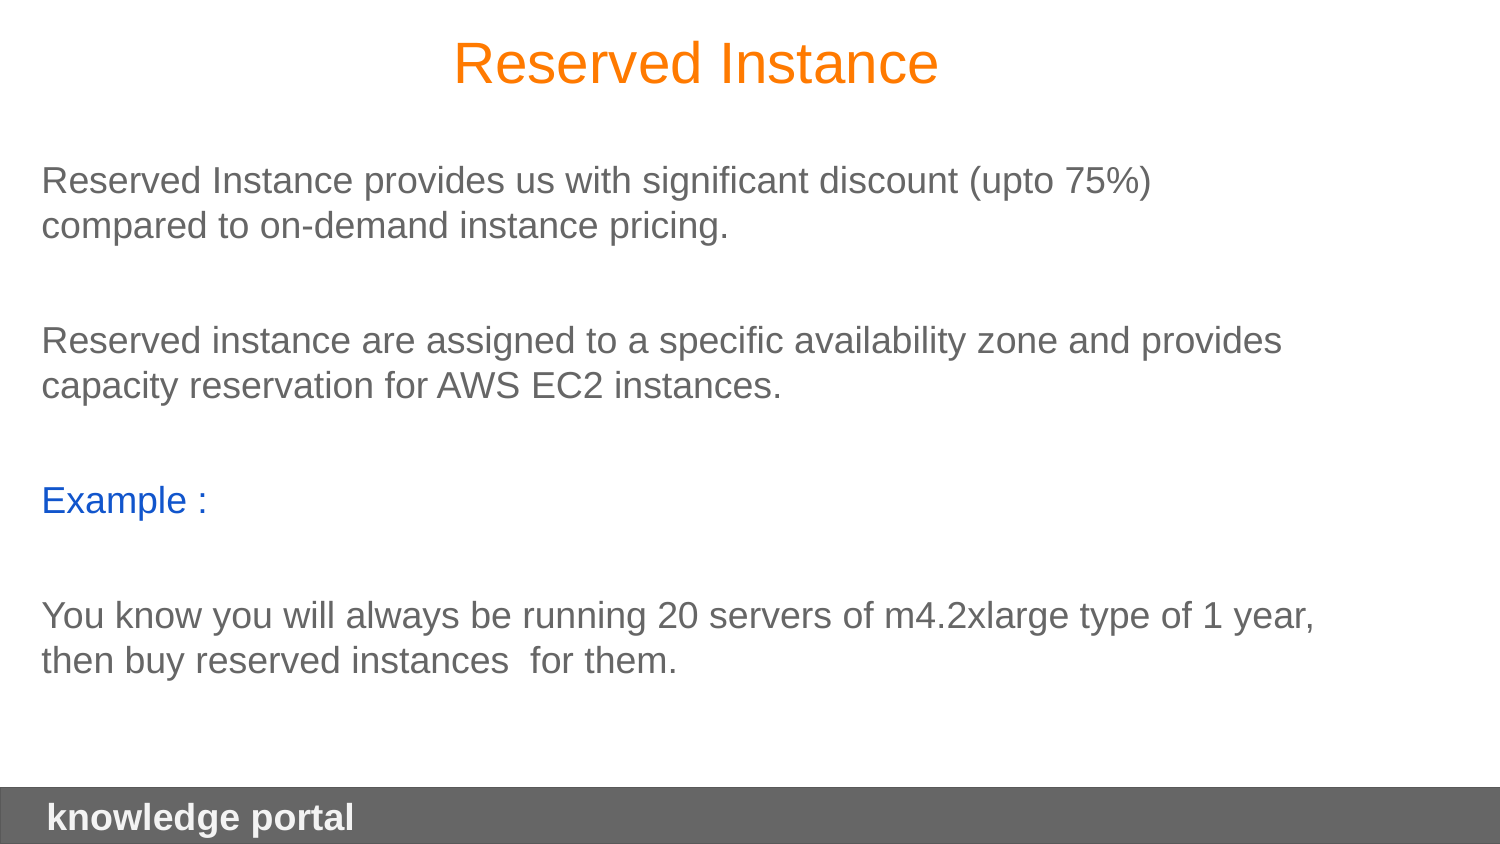

Reserved Instance
Reserved Instance provides us with significant discount (upto 75%) compared to on-demand instance pricing.

Reserved instance are assigned to a specific availability zone and provides capacity reservation for AWS EC2 instances.

Example :

You know you will always be running 20 servers of m4.2xlarge type of 1 year, then buy reserved instances  for them.

   knowledge portal